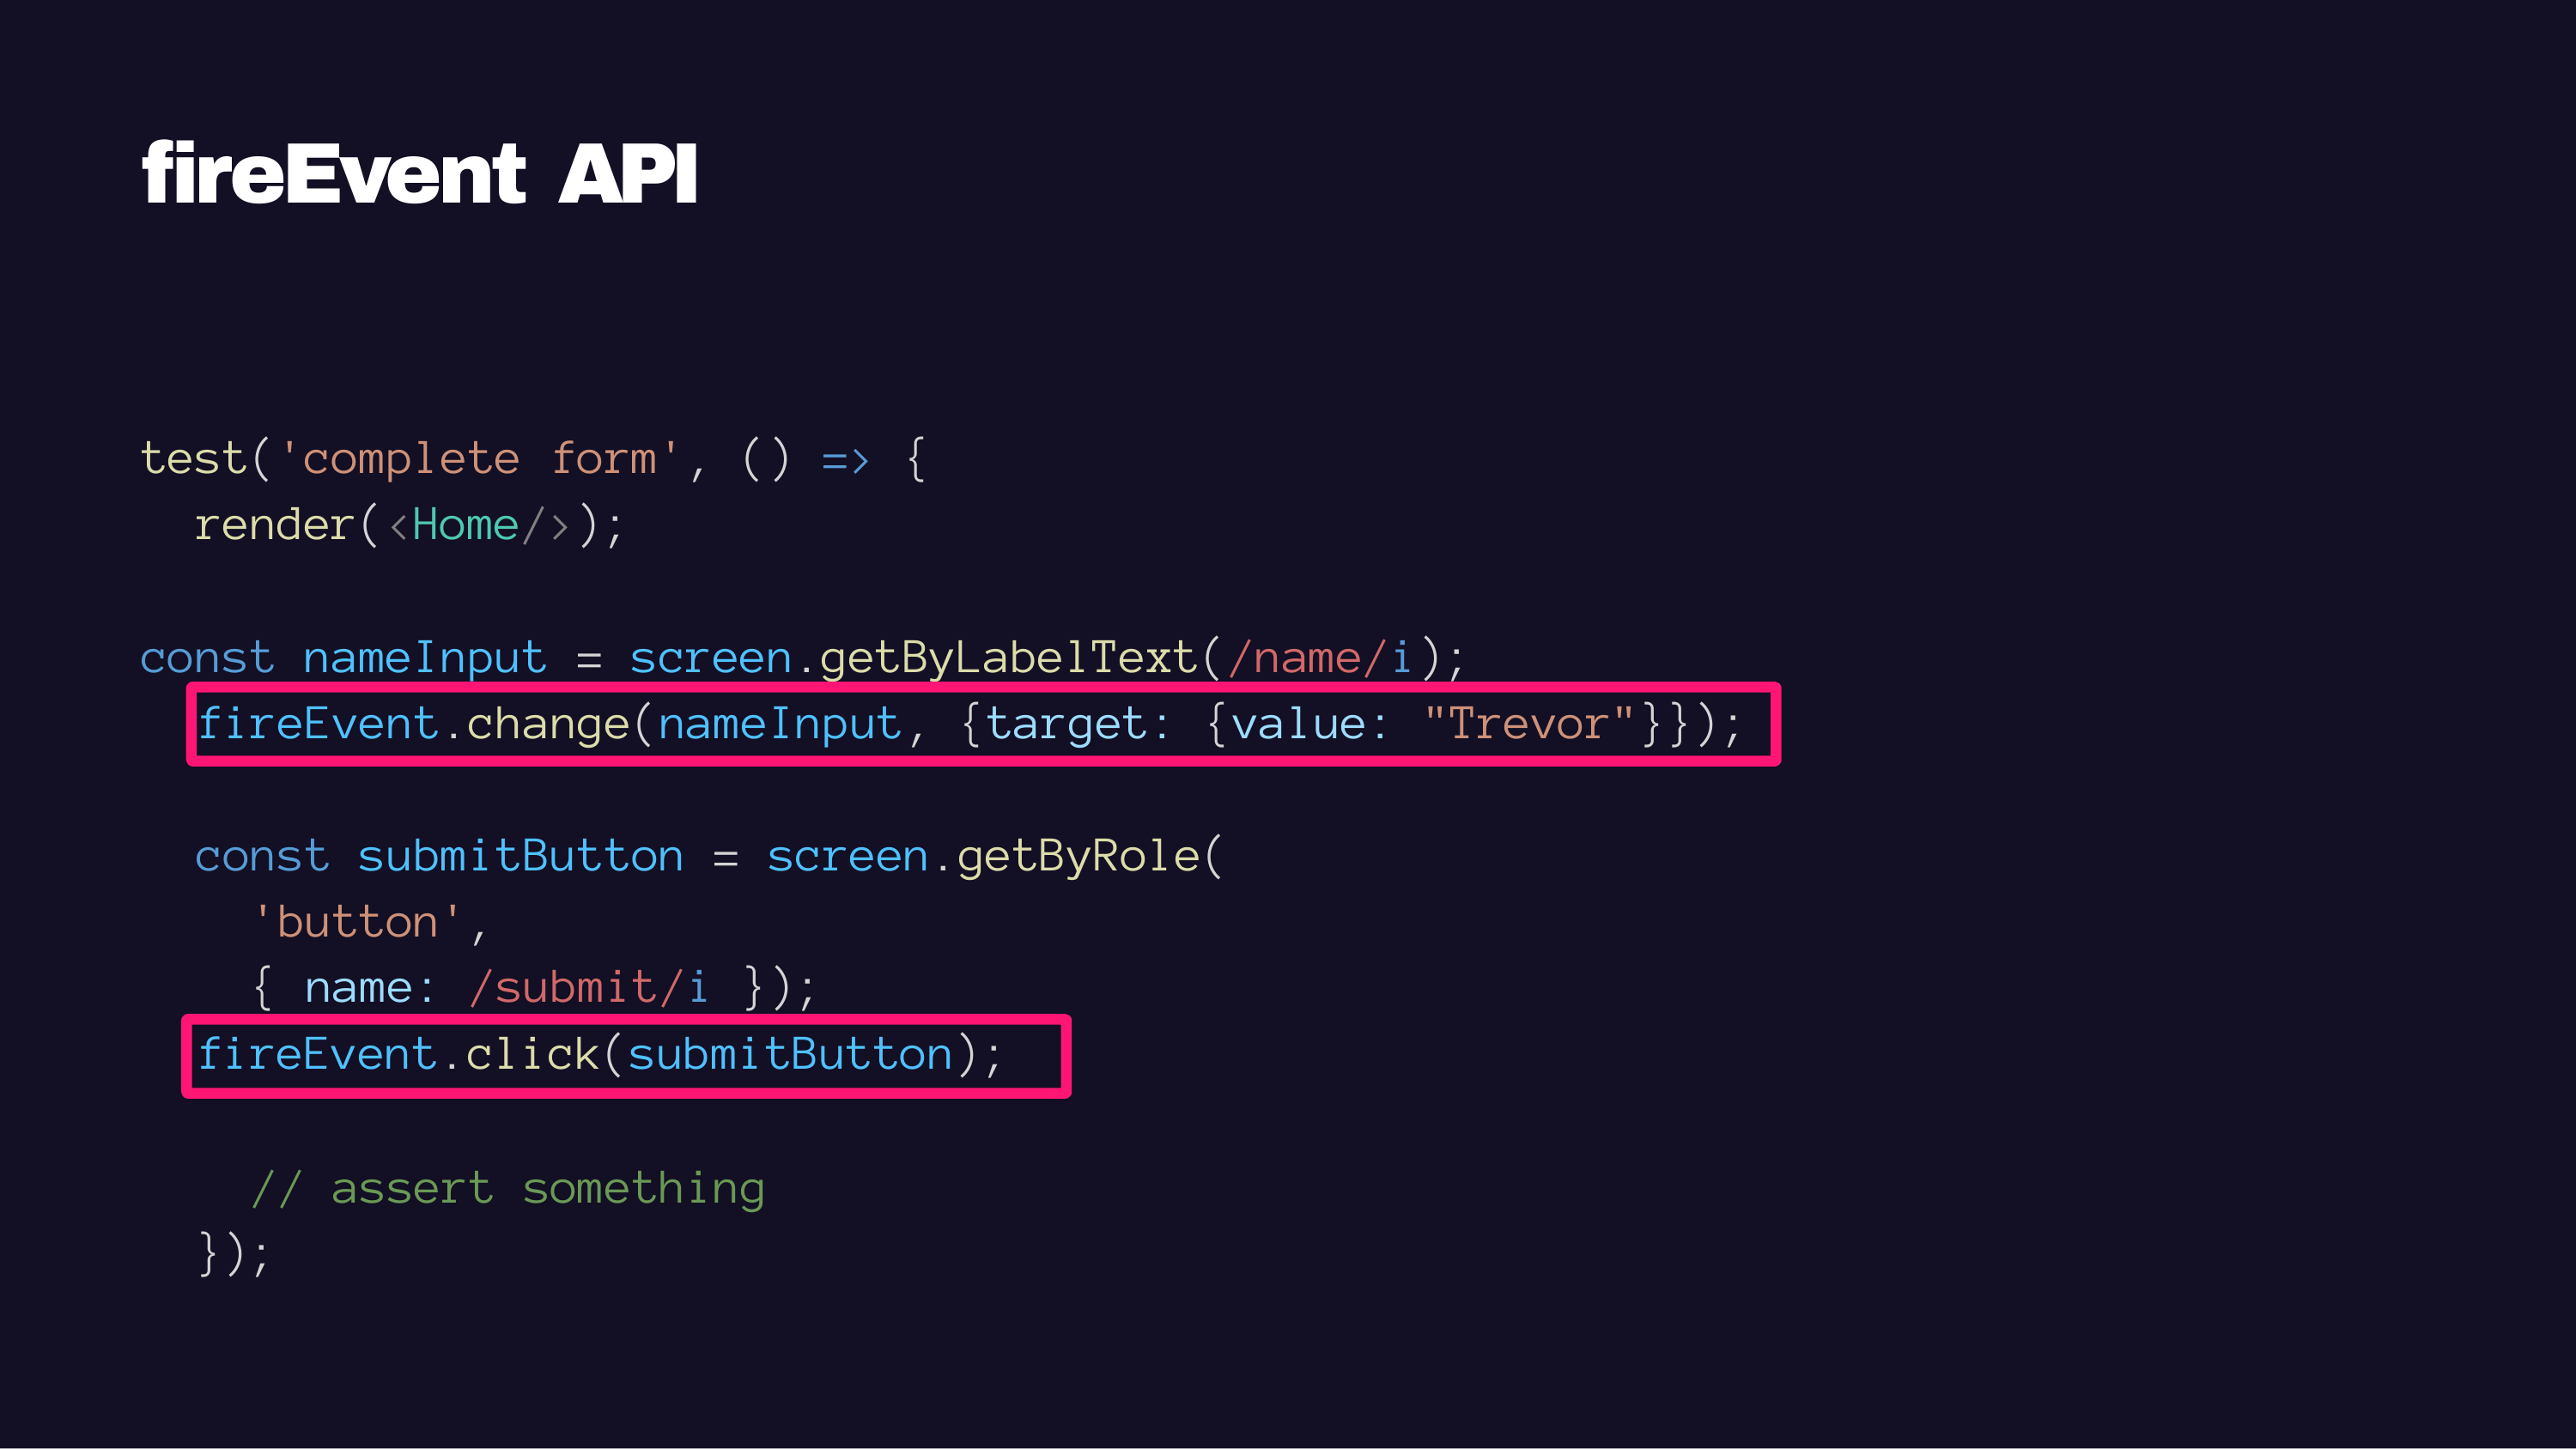

# fireEvent API
test('complete form', () => { render(<Home/>);

const nameInput = screen.getByLabelText(/name/i); fireEvent.change(nameInput, {target: {value: "Trevor"}});

const submitButton = screen.getByRole( 'button',
{ name: /submit/i }); fireEvent.click(submitButton);

// assert something
});

8